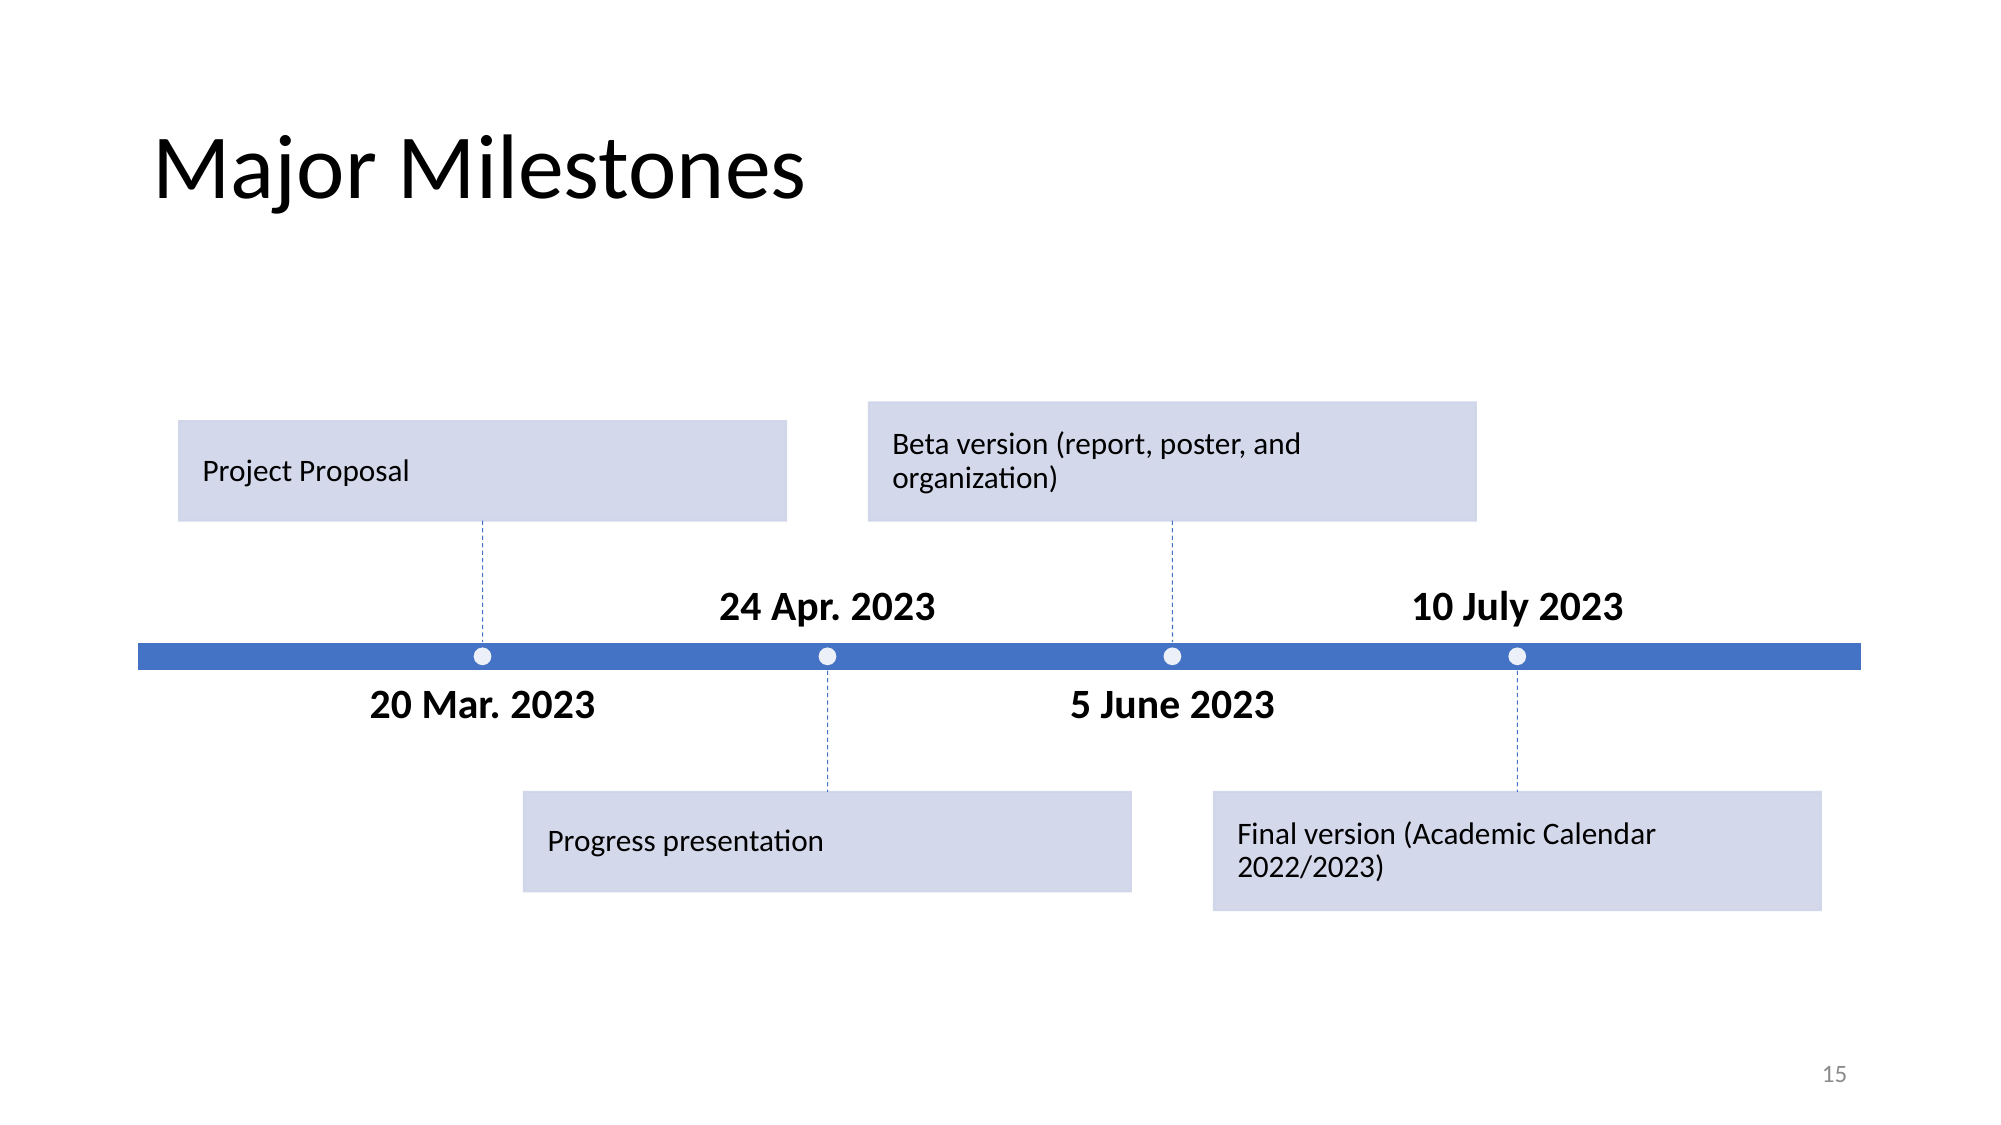

# Major Milestones
20 Mar. 2023
Project Proposal
24 Apr. 2023
Progress presentation
5 June 2023
Beta version (report, poster, and organization)
10 July 2023
Final version (Academic Calendar 2022/2023)
15